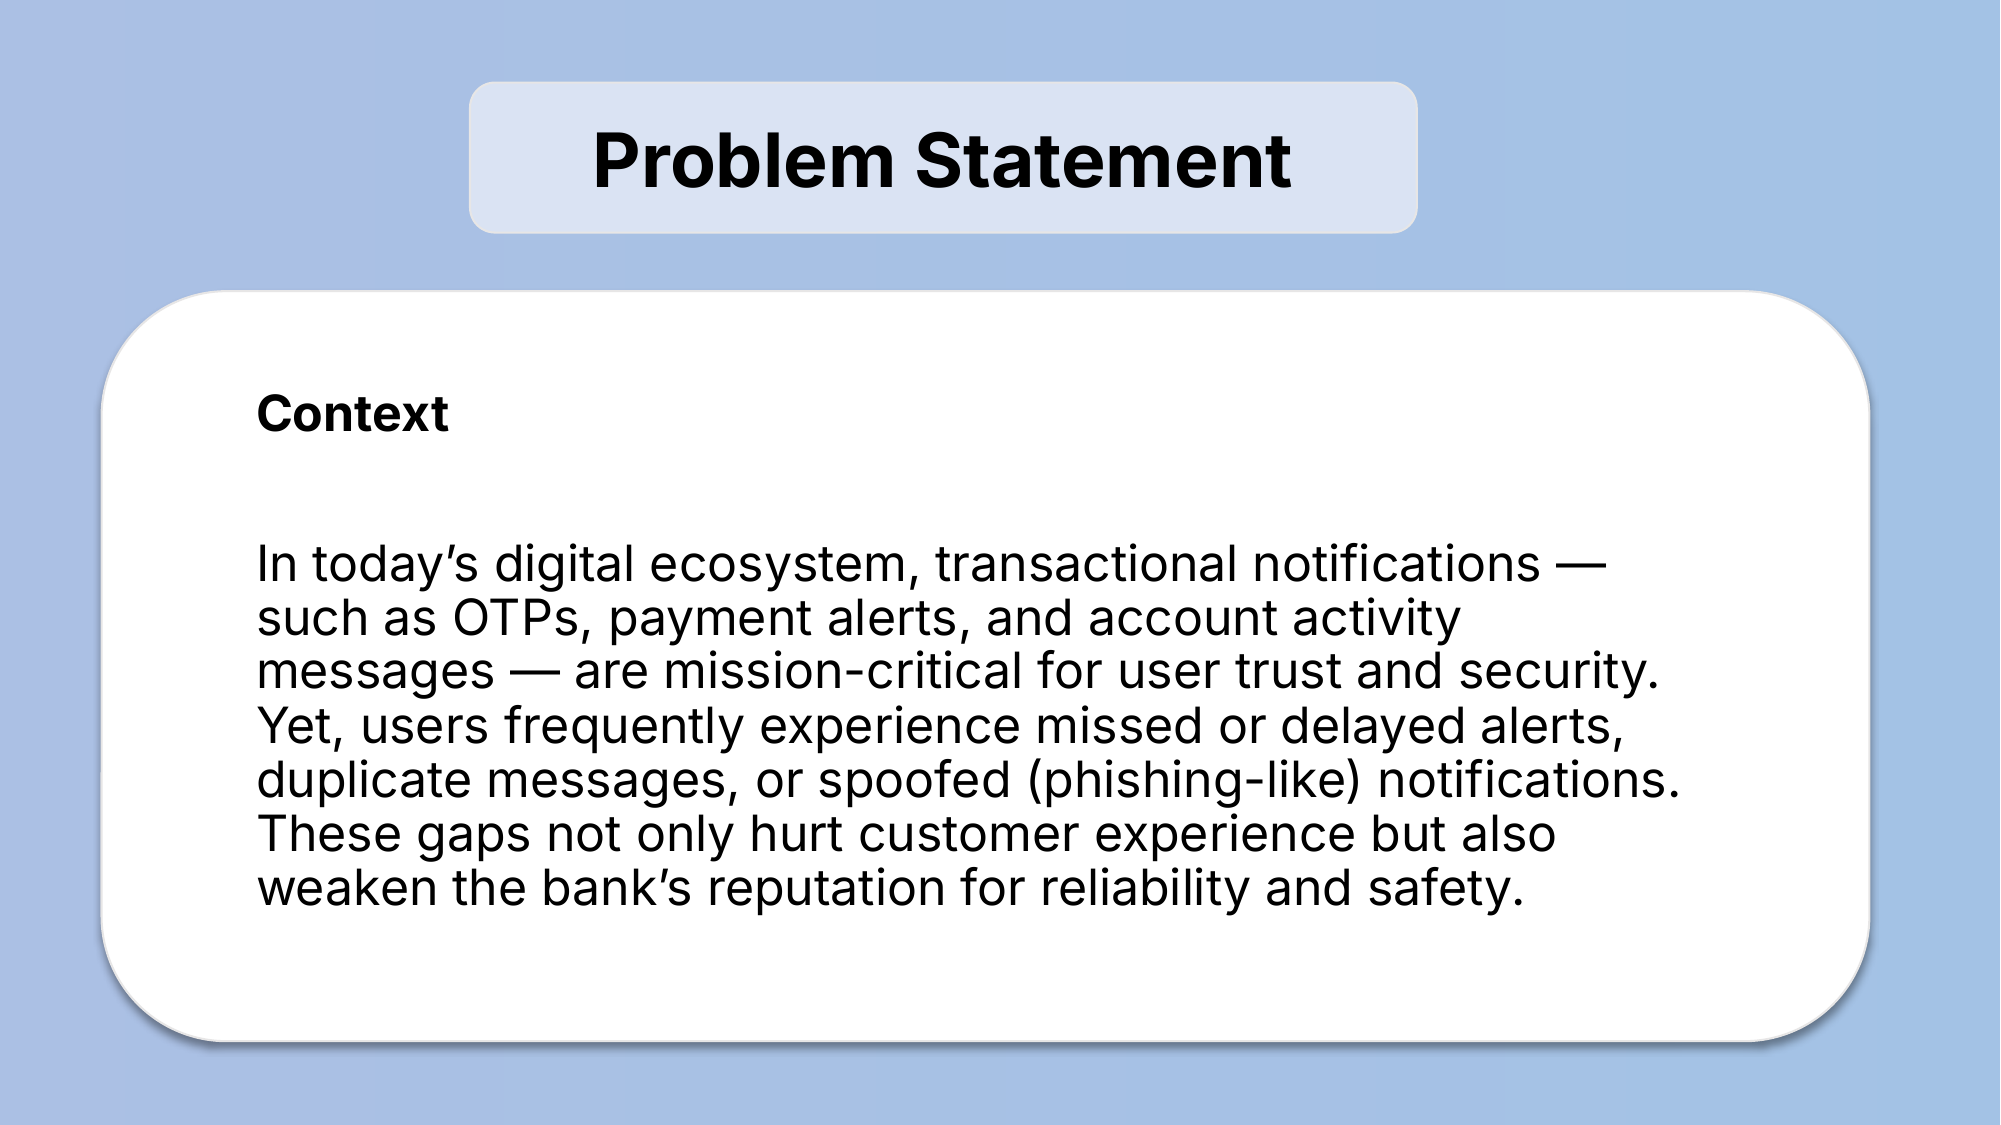

Problem Statement

Context

In today’s digital ecosystem, transactional notifications — such as OTPs, payment alerts, and account activity messages — are mission-critical for user trust and security. Yet, users frequently experience missed or delayed alerts, duplicate messages, or spoofed (phishing-like) notifications. These gaps not only hurt customer experience but also weaken the bank’s reputation for reliability and safety.